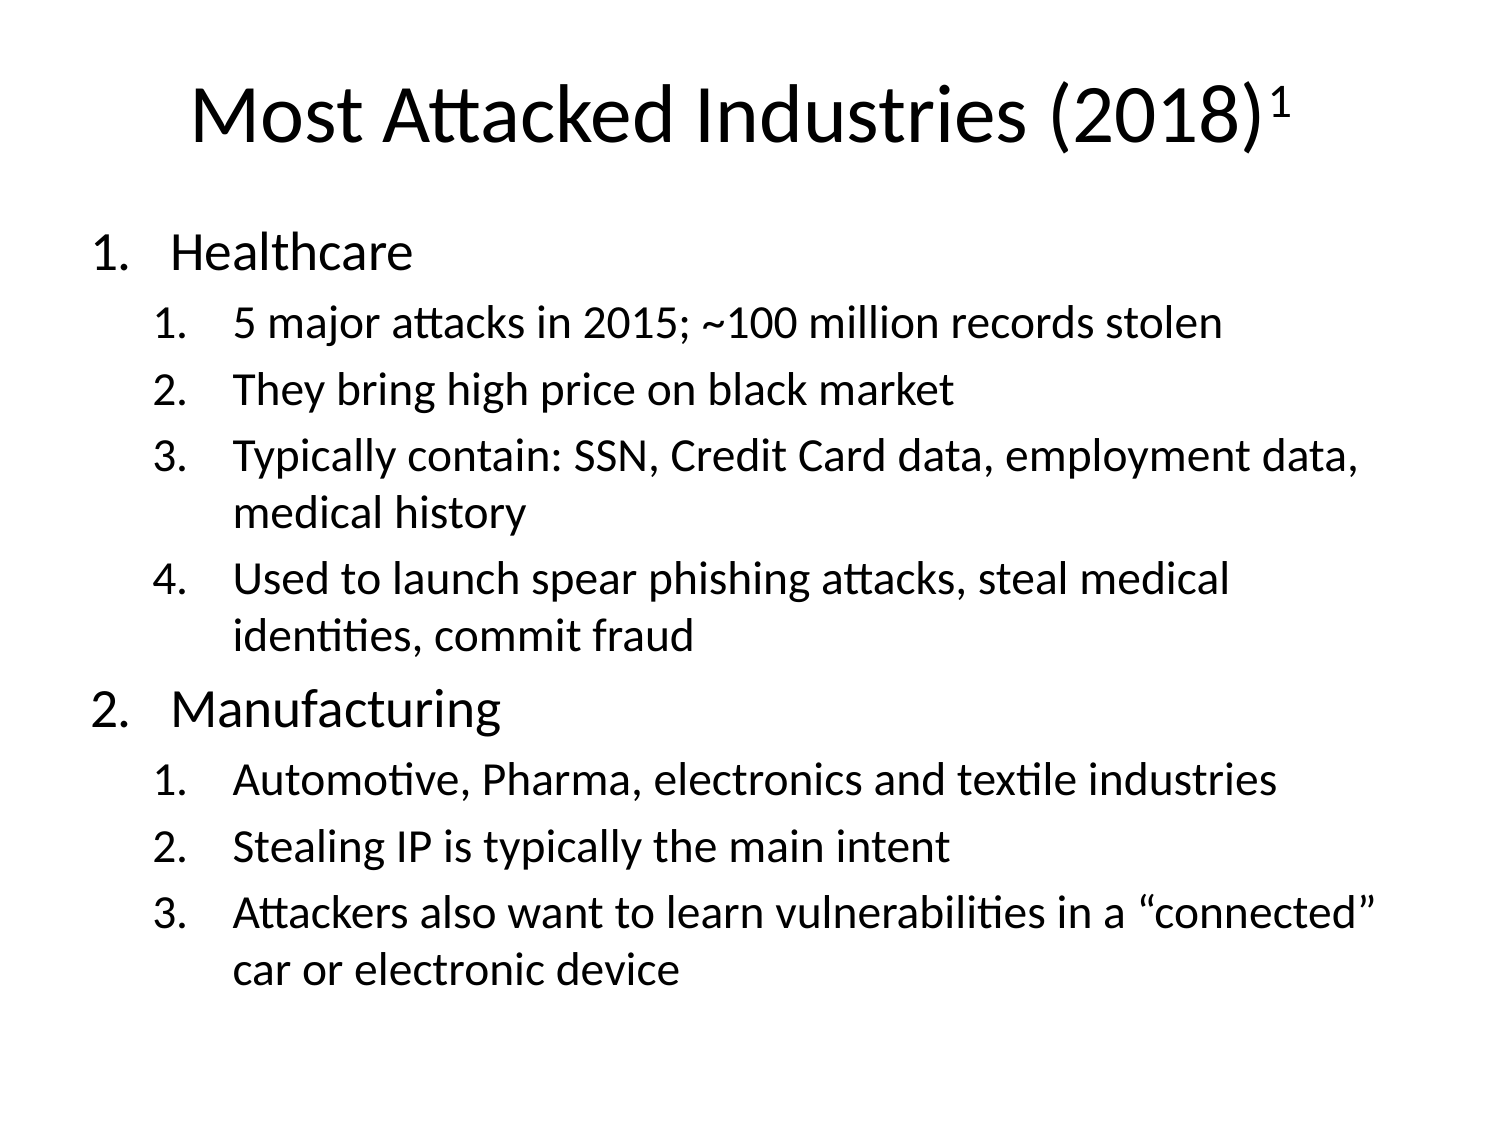

# Most Attacked Industries (2018)1
Healthcare
5 major attacks in 2015; ~100 million records stolen
They bring high price on black market
Typically contain: SSN, Credit Card data, employment data, medical history
Used to launch spear phishing attacks, steal medical identities, commit fraud
Manufacturing
Automotive, Pharma, electronics and textile industries
Stealing IP is typically the main intent
Attackers also want to learn vulnerabilities in a “connected” car or electronic device